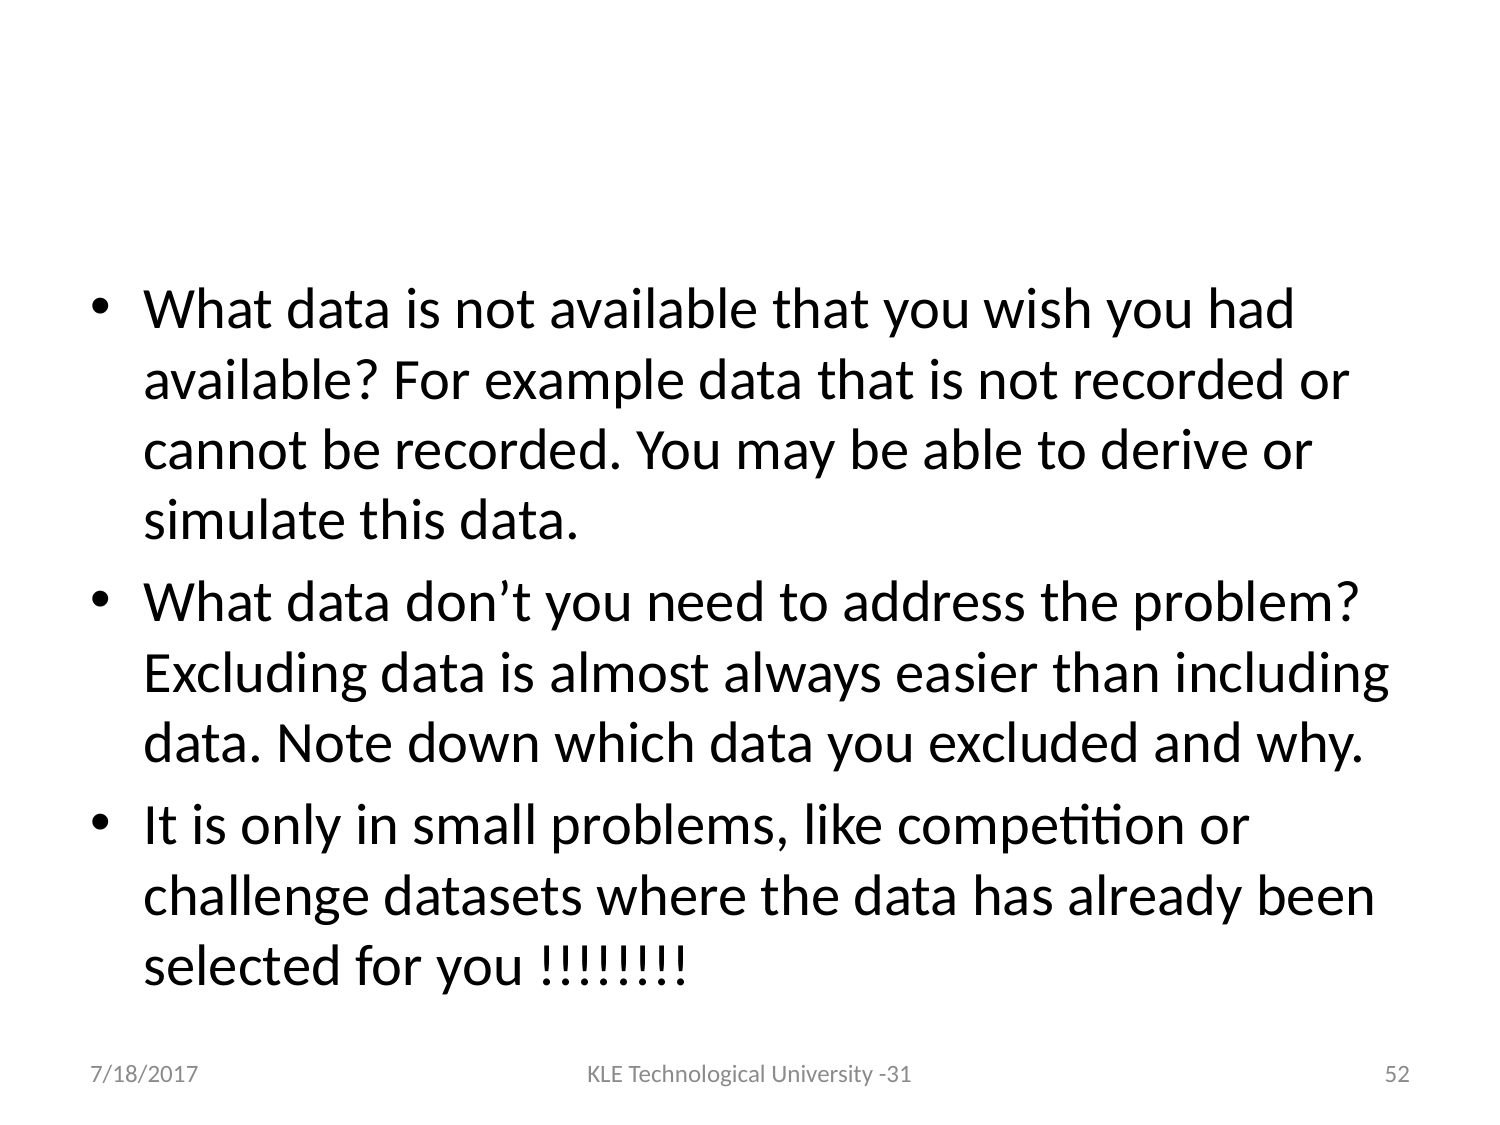

#
What data is not available that you wish you had available? For example data that is not recorded or cannot be recorded. You may be able to derive or simulate this data.
What data don’t you need to address the problem? Excluding data is almost always easier than including data. Note down which data you excluded and why.
It is only in small problems, like competition or challenge datasets where the data has already been selected for you !!!!!!!!

7/18/2017
KLE Technological University -31
52